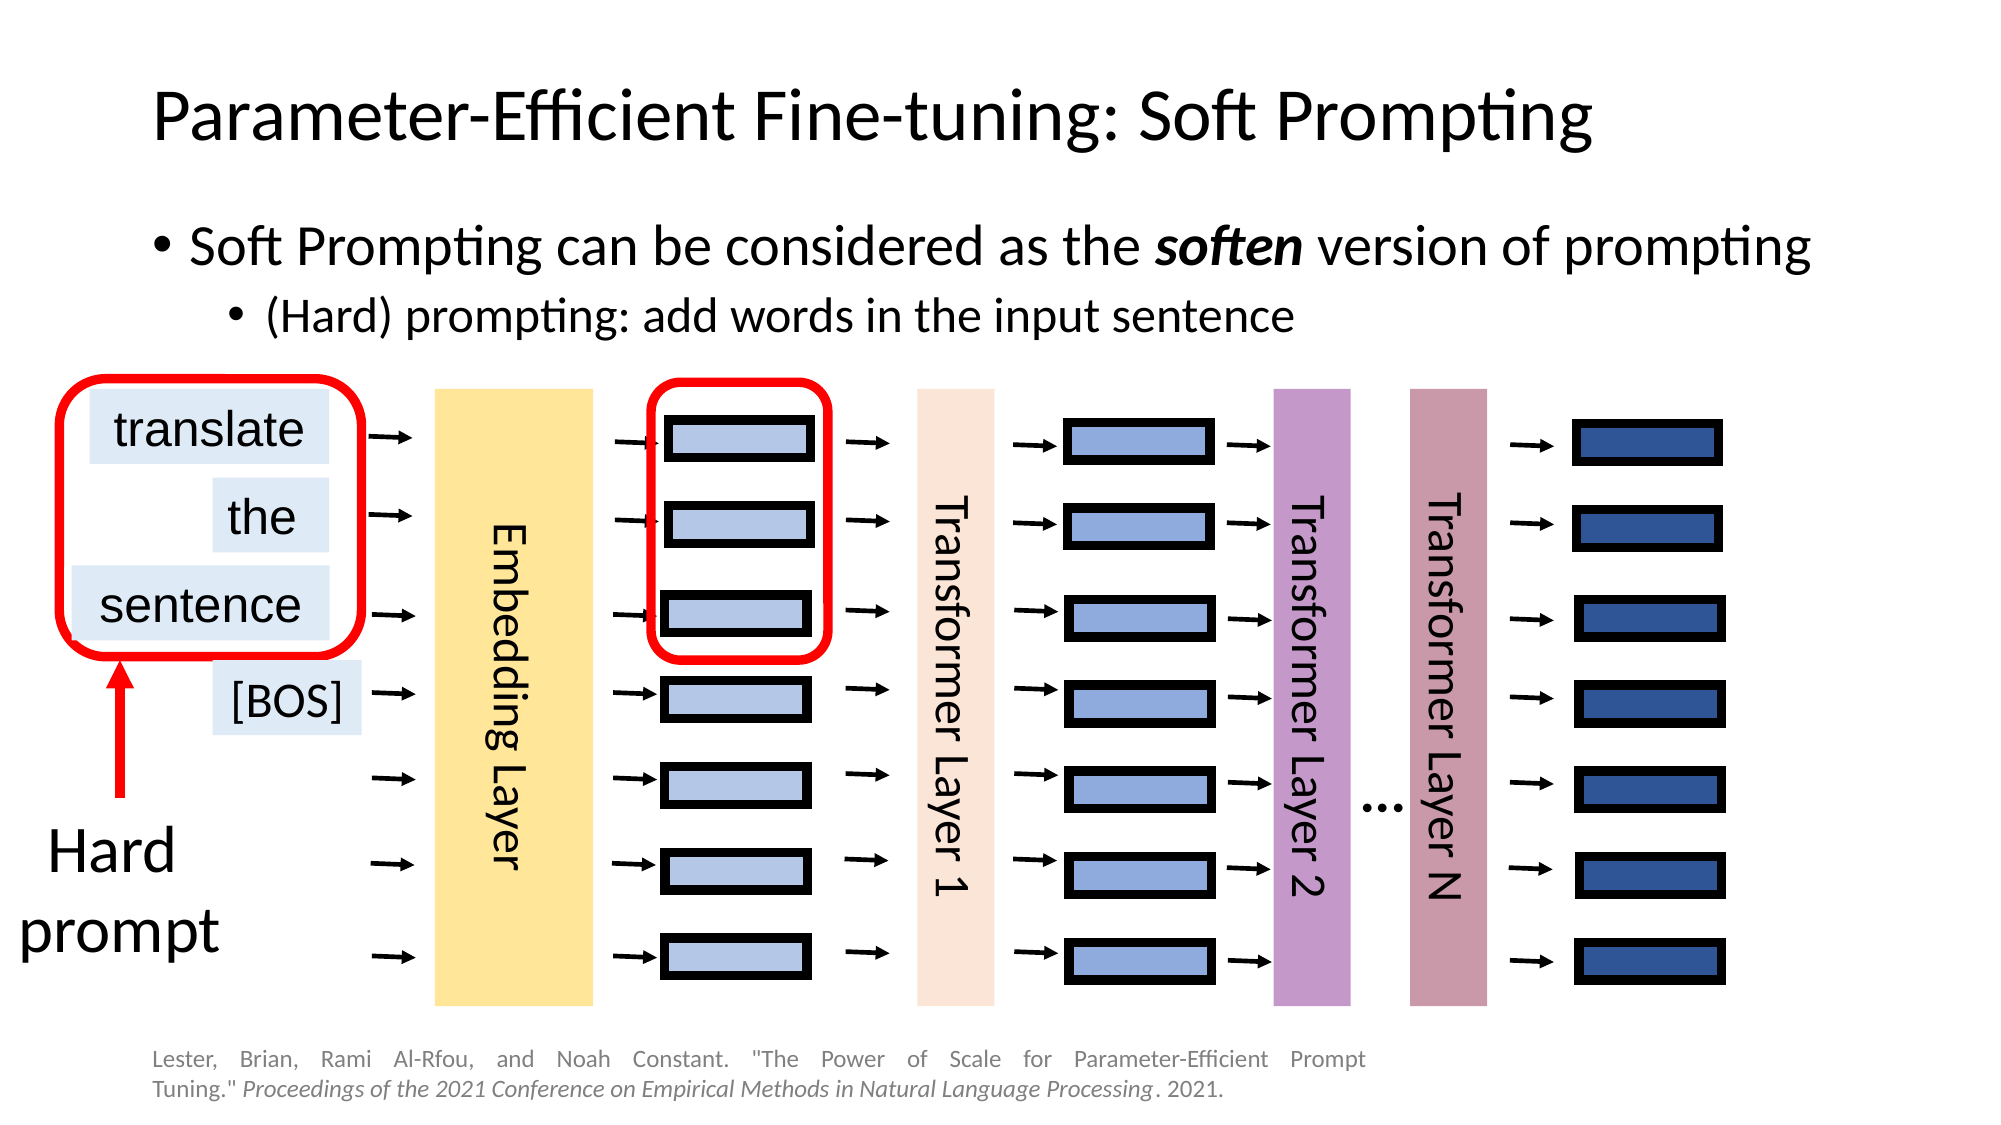

# Parameter-Efficient Fine-tuning: Soft Prompting
Soft Prompting can be considered as the soften version of prompting
(Hard) prompting: add words in the input sentence

Hard
prompt

translate
the

sentence

Embedding Layer
Transformer Layer 1
Transformer Layer 2
Transformer Layer N
[BOS]
...
Lester, Brian, Rami Al-Rfou, and Noah Constant. "The Power of Scale for Parameter-Efficient Prompt Tuning." Proceedings of the 2021 Conference on Empirical Methods in Natural Language Processing. 2021.